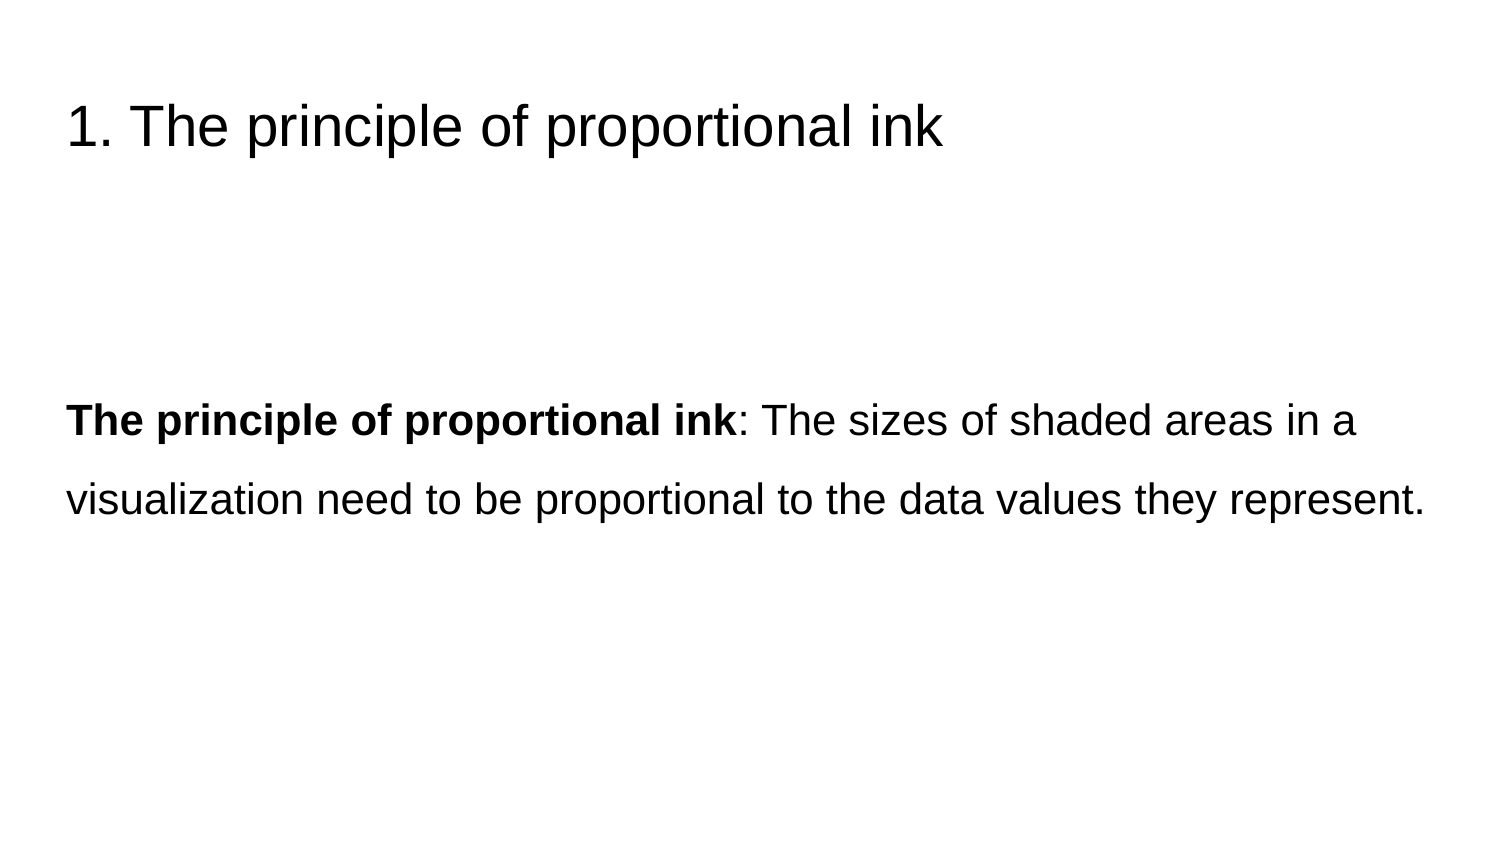

# 1. The principle of proportional ink
The principle of proportional ink: The sizes of shaded areas in a visualization need to be proportional to the data values they represent.